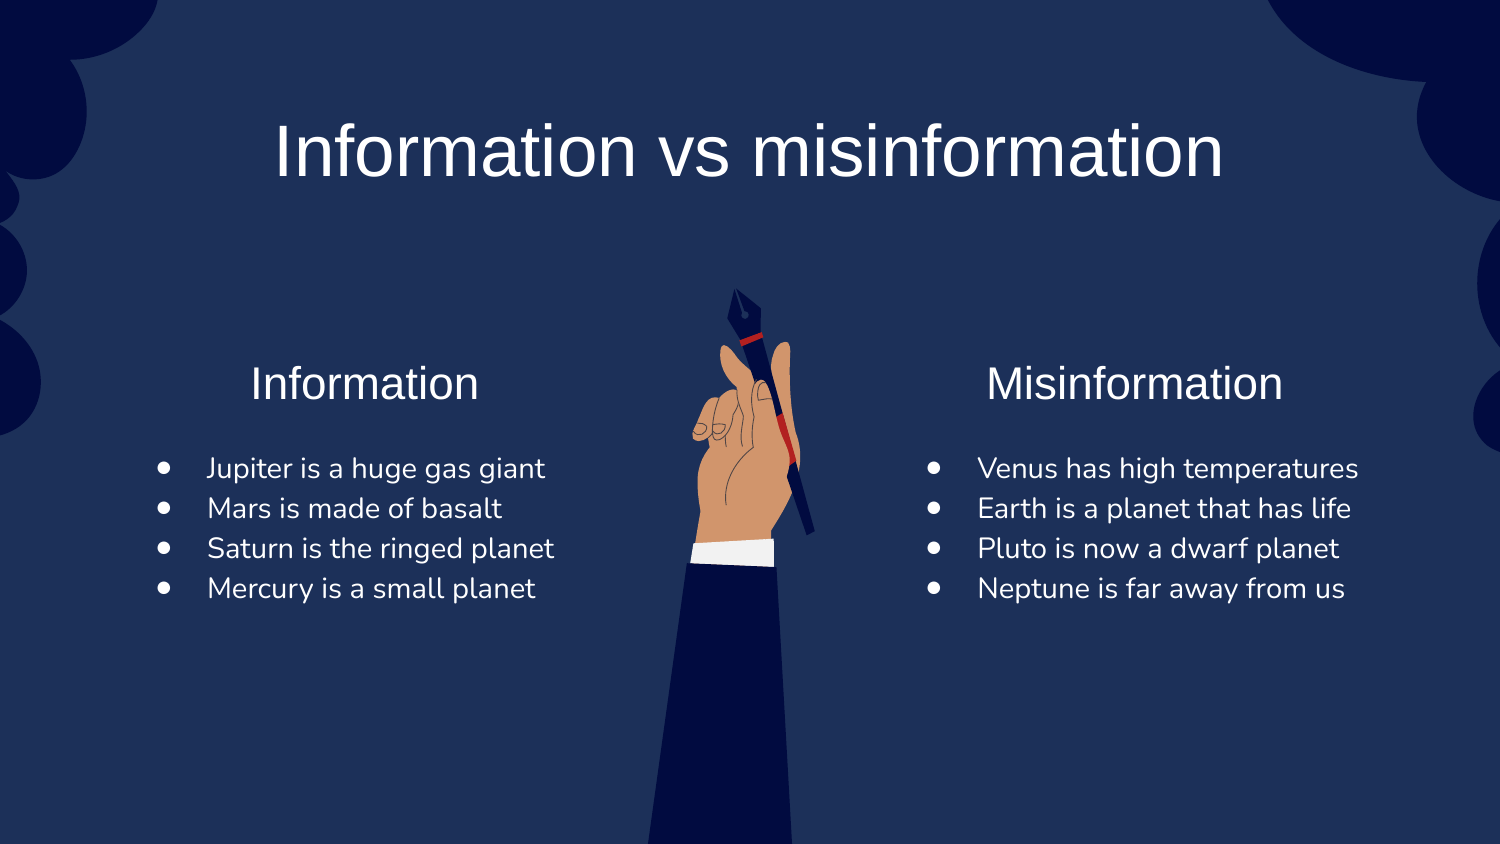

# Information vs misinformation

Information
Misinformation
Jupiter is a huge gas giant
Mars is made of basalt
Saturn is the ringed planet
Mercury is a small planet
Venus has high temperatures
Earth is a planet that has life
Pluto is now a dwarf planet
Neptune is far away from us